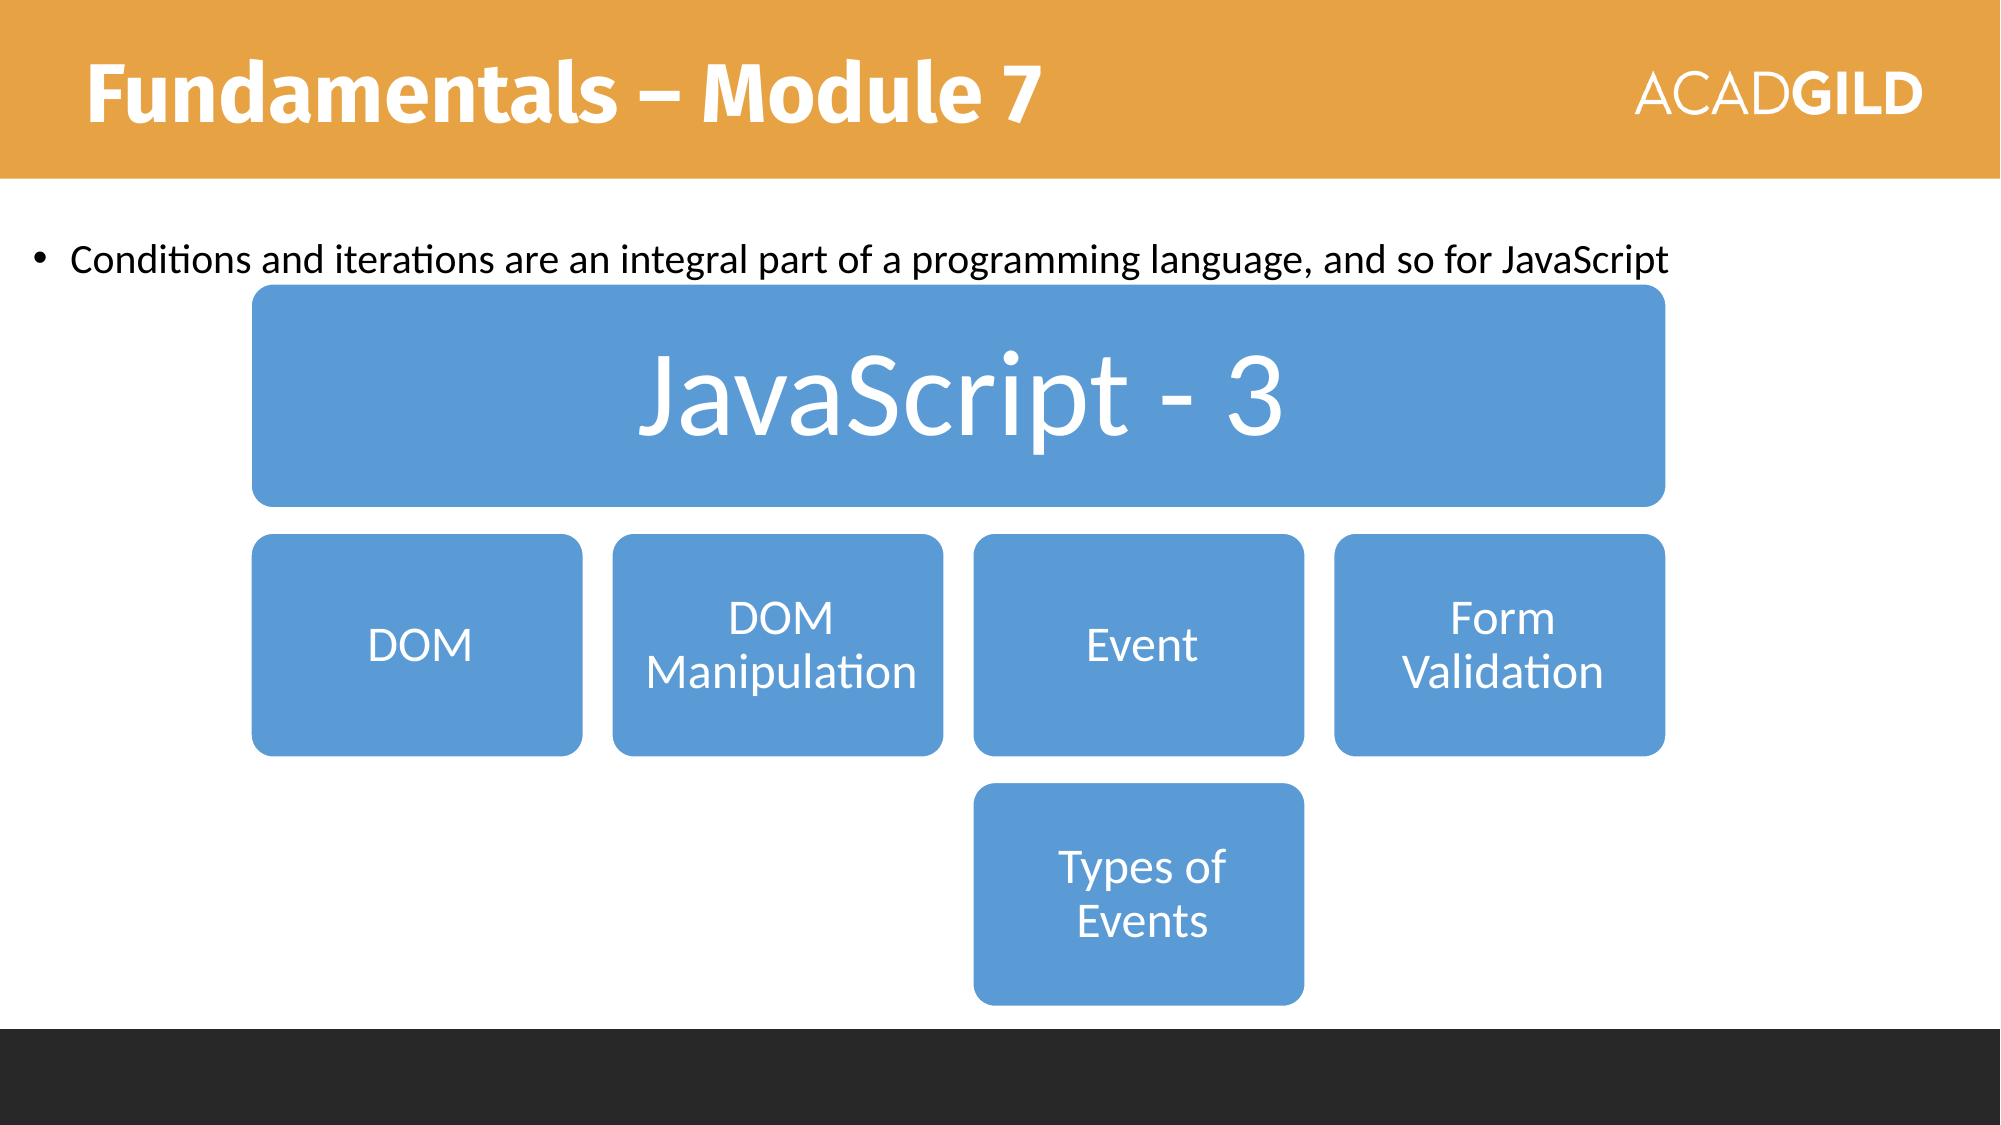

Fundamentals – Module 7
Conditions and iterations are an integral part of a programming language, and so for JavaScript

JavaScript - 3
DOM
DOM Manipulation
Event
Types of Events
Form Validation